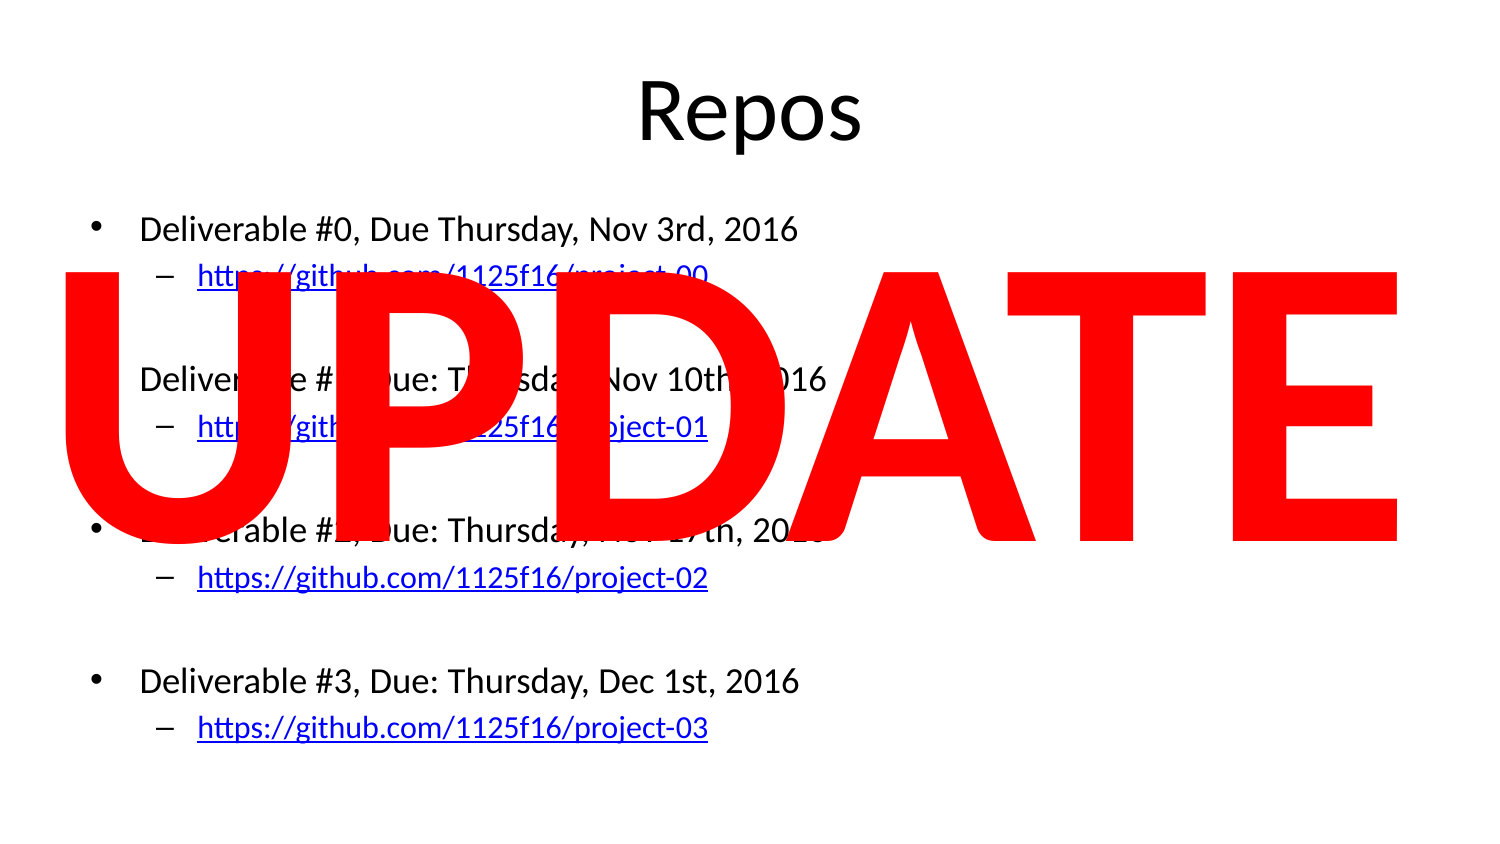

# Repos
UPDATE
Deliverable #0, Due Thursday, Nov 3rd, 2016
https://github.com/1125f16/project-00

Deliverable #1, Due: Thursday, Nov 10th, 2016
https://github.com/1125f16/project-01

Deliverable #2, Due: Thursday, Nov 17th, 2016
https://github.com/1125f16/project-02

Deliverable #3, Due: Thursday, Dec 1st, 2016
https://github.com/1125f16/project-03